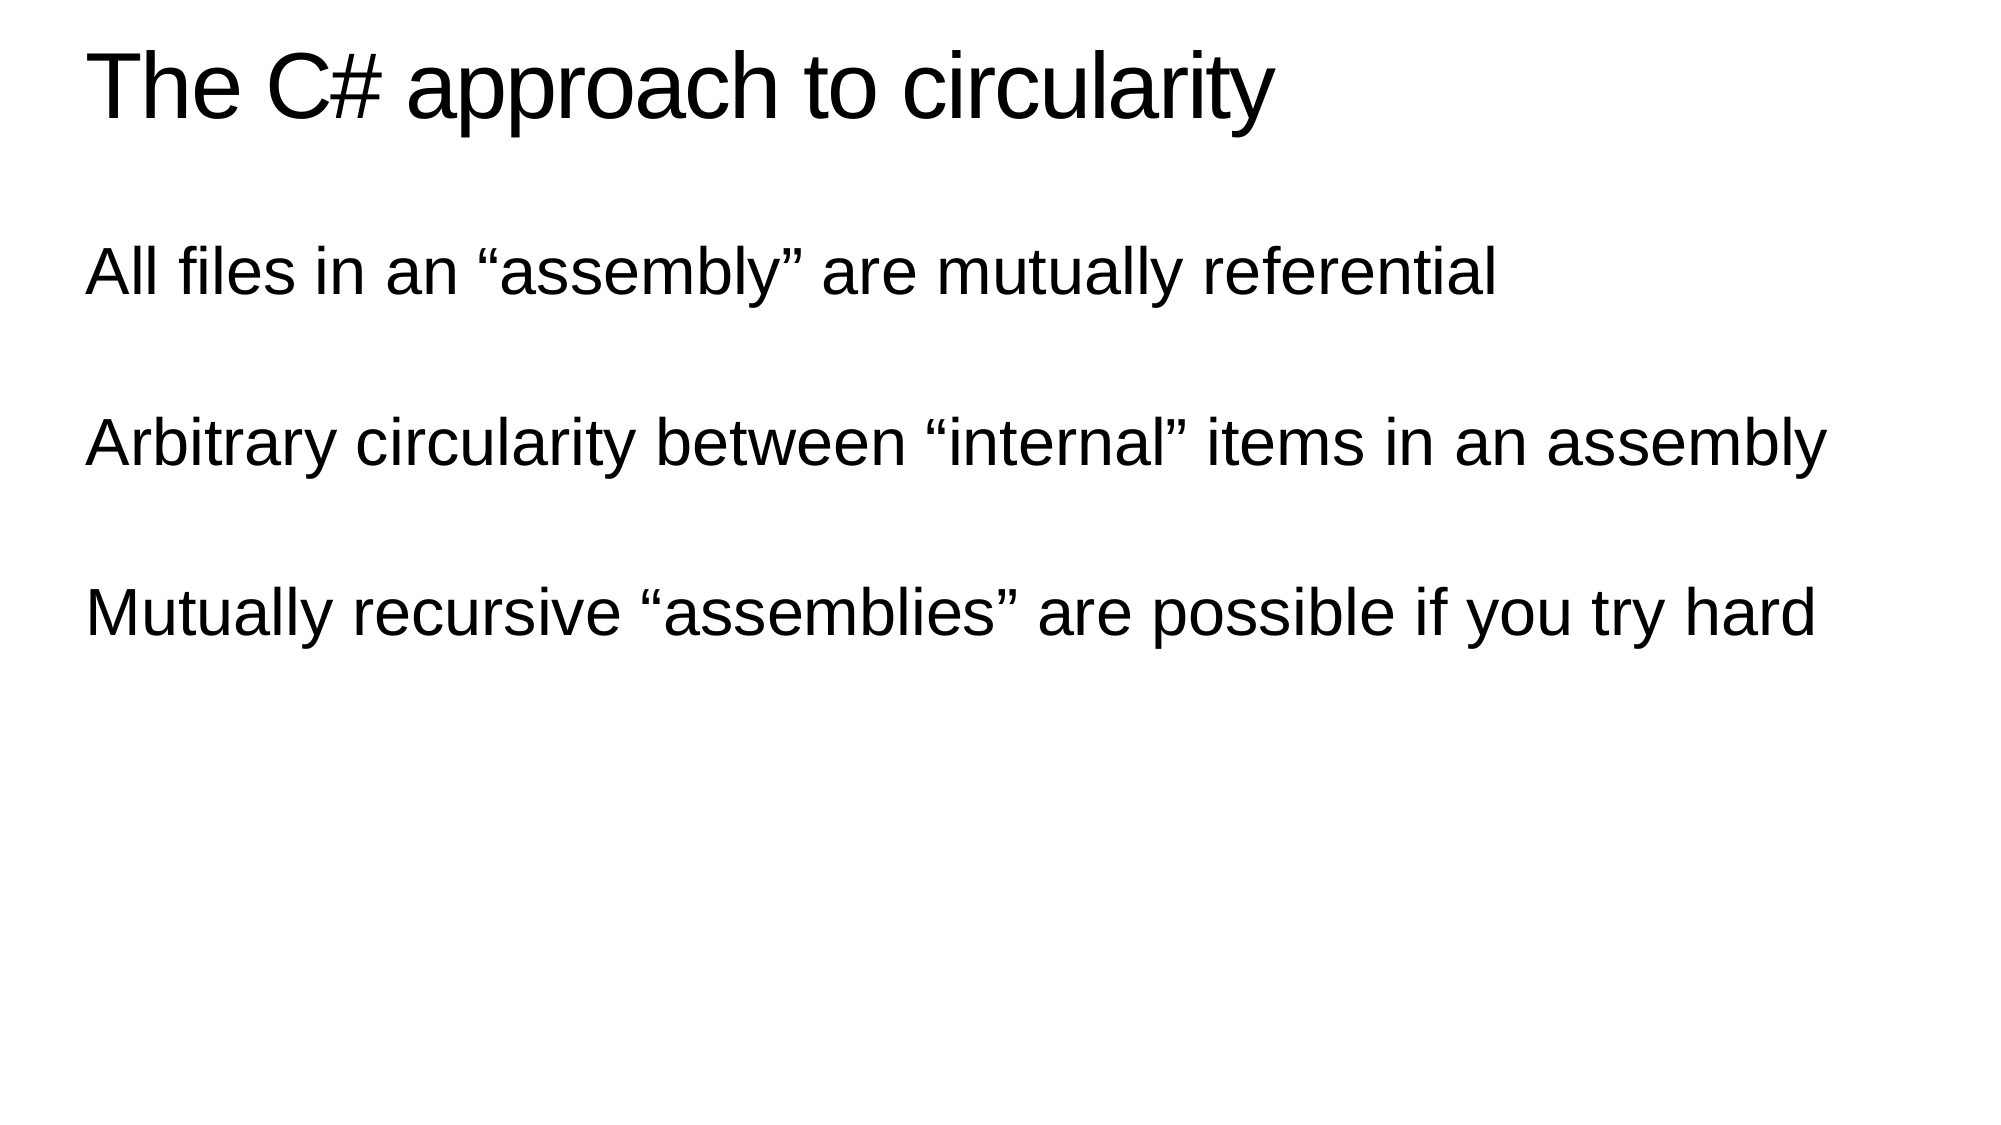

# The C# approach to circularity
All files in an “assembly” are mutually referential

Arbitrary circularity between “internal” items in an assembly

Mutually recursive “assemblies” are possible if you try hard